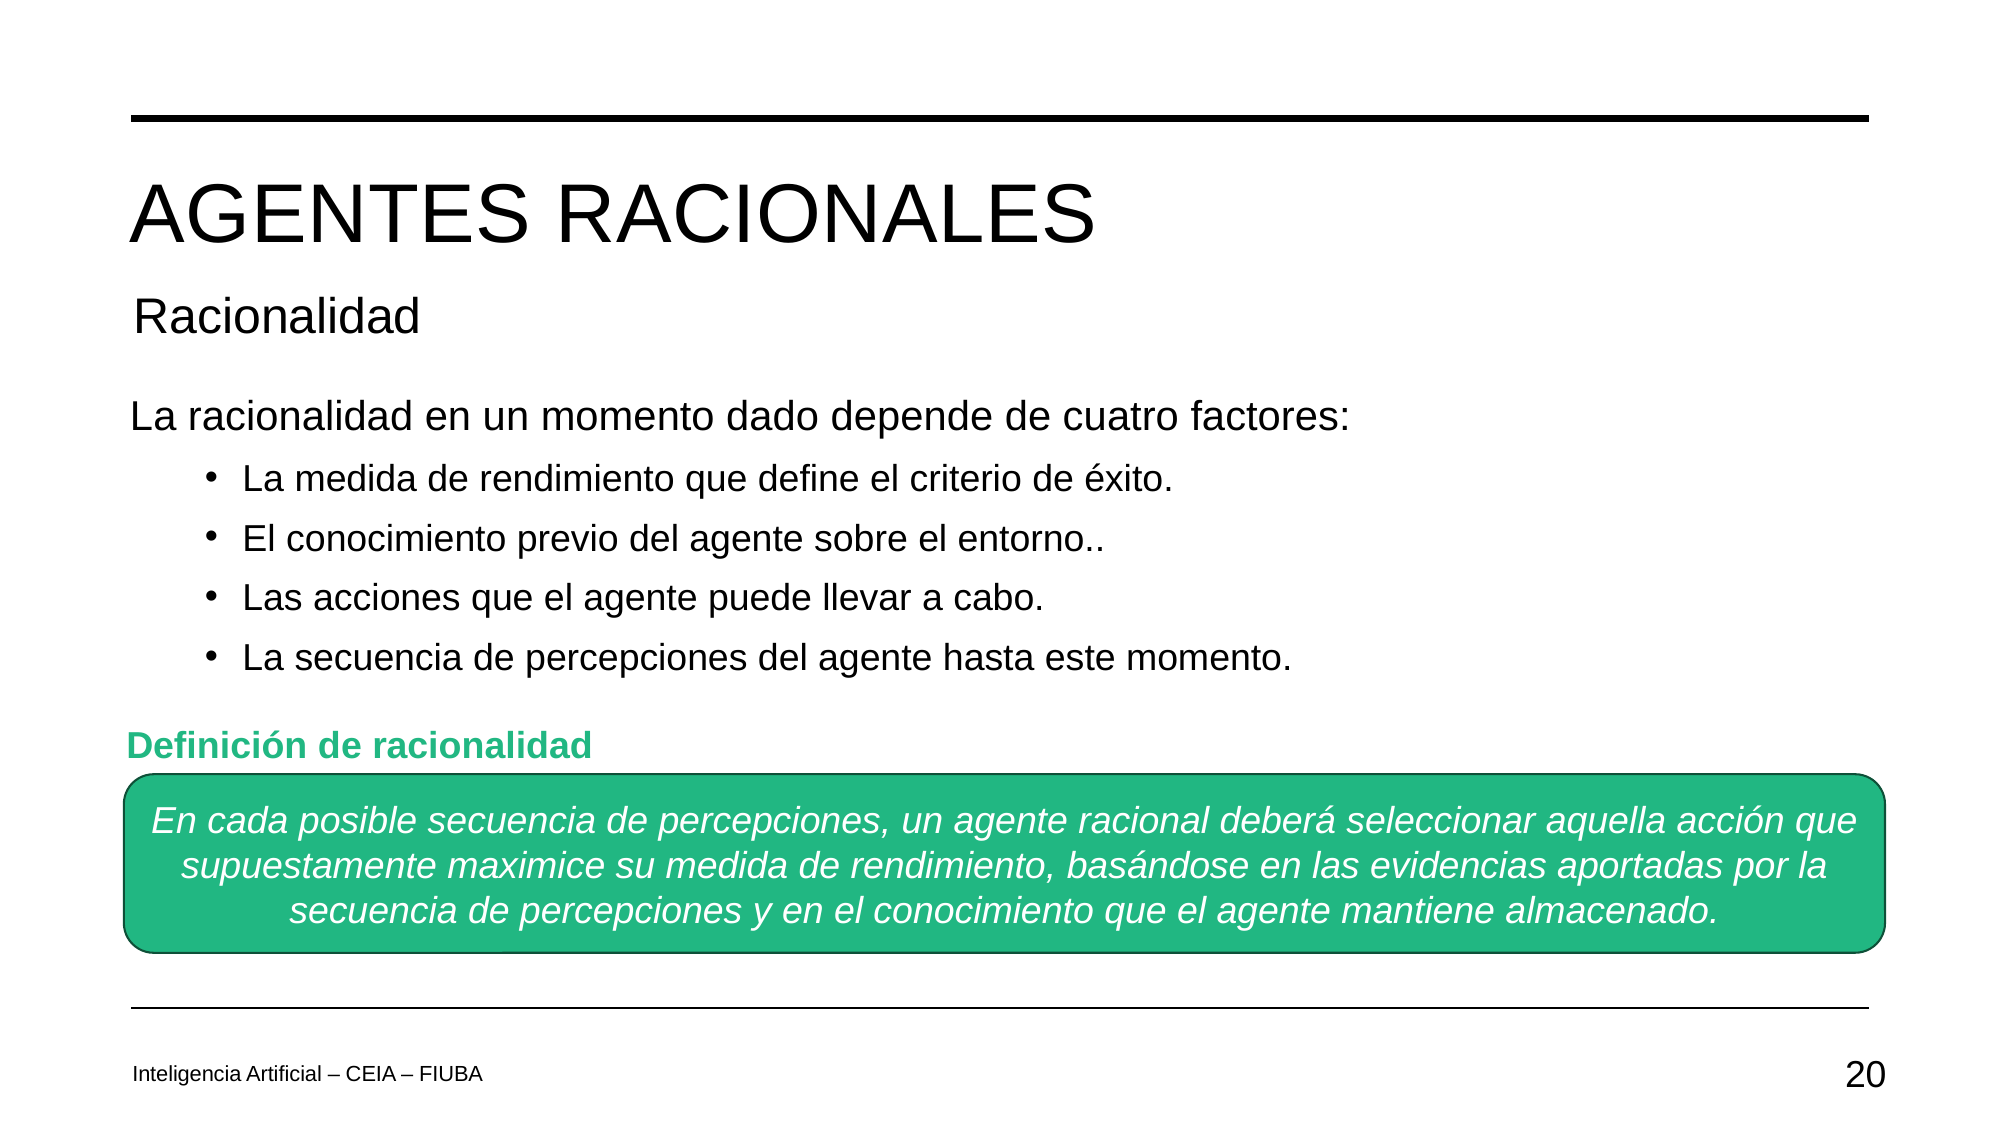

# Agentes Racionales
Racionalidad
La racionalidad en un momento dado depende de cuatro factores:
La medida de rendimiento que define el criterio de éxito.
El conocimiento previo del agente sobre el entorno..
Las acciones que el agente puede llevar a cabo.
La secuencia de percepciones del agente hasta este momento.
Definición de racionalidad
En cada posible secuencia de percepciones, un agente racional deberá seleccionar aquella acción que supuestamente maximice su medida de rendimiento, basándose en las evidencias aportadas por la secuencia de percepciones y en el conocimiento que el agente mantiene almacenado.
Inteligencia Artificial – CEIA – FIUBA
20